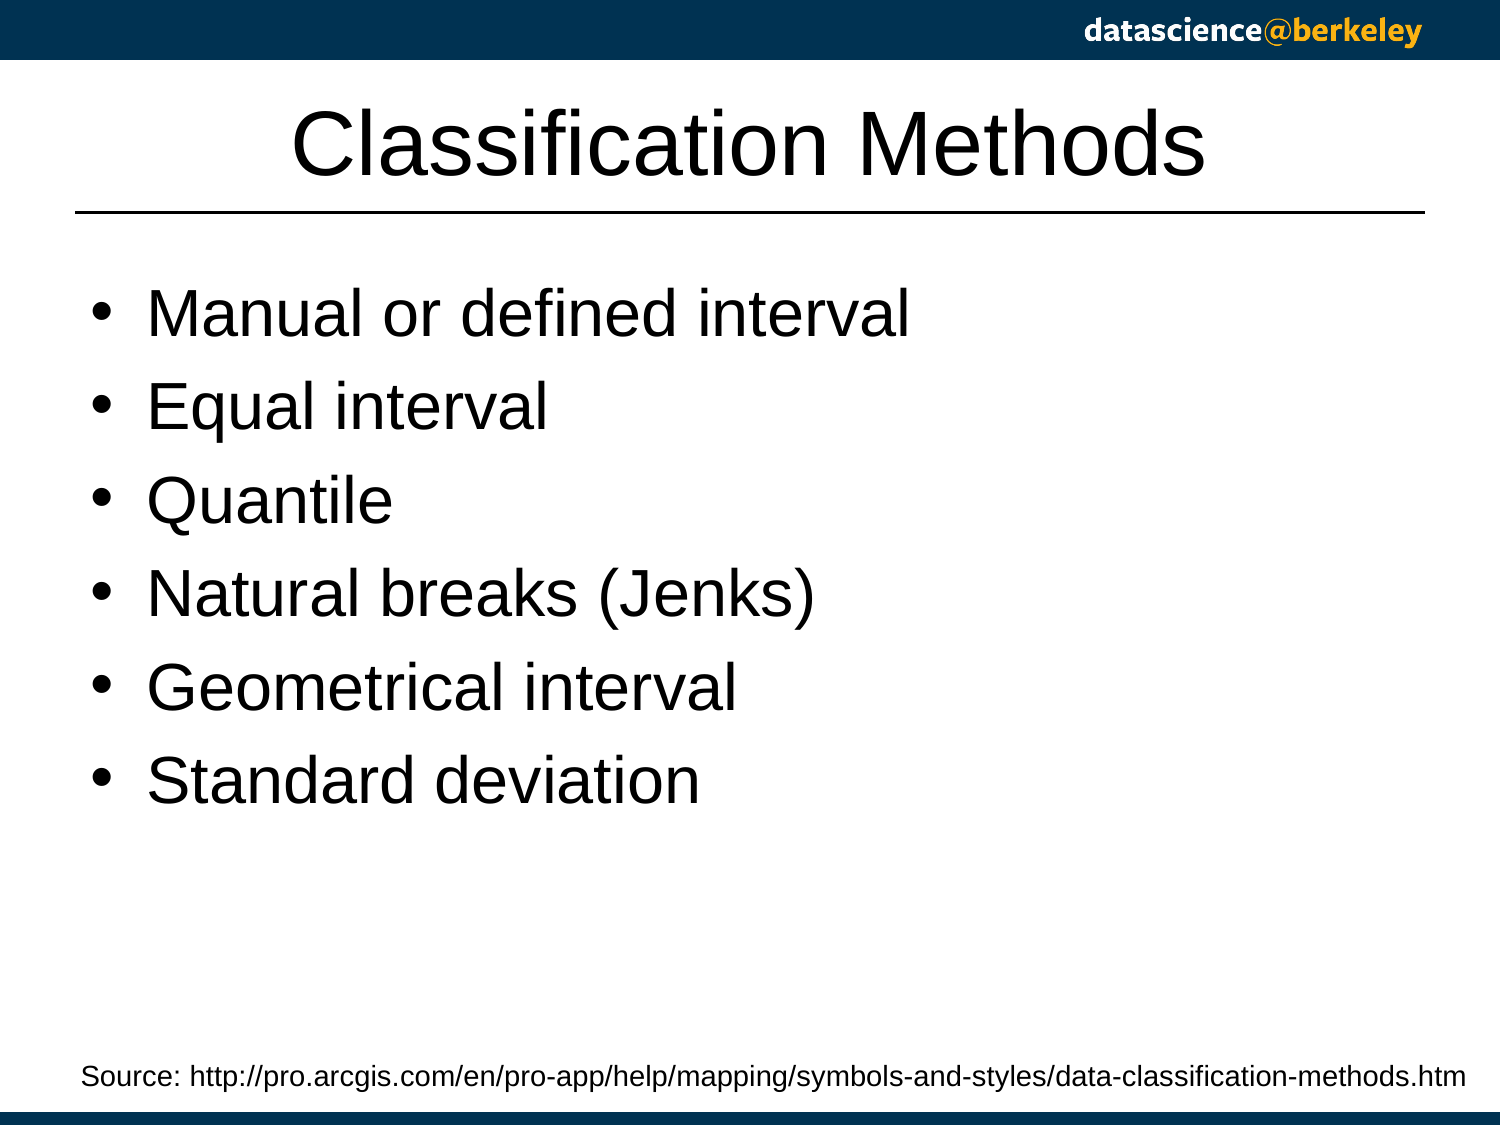

# Classification Methods
Manual or defined interval
Equal interval
Quantile
Natural breaks (Jenks)
Geometrical interval
Standard deviation

Source: http://pro.arcgis.com/en/pro-app/help/mapping/symbols-and-styles/data-classification-methods.htm